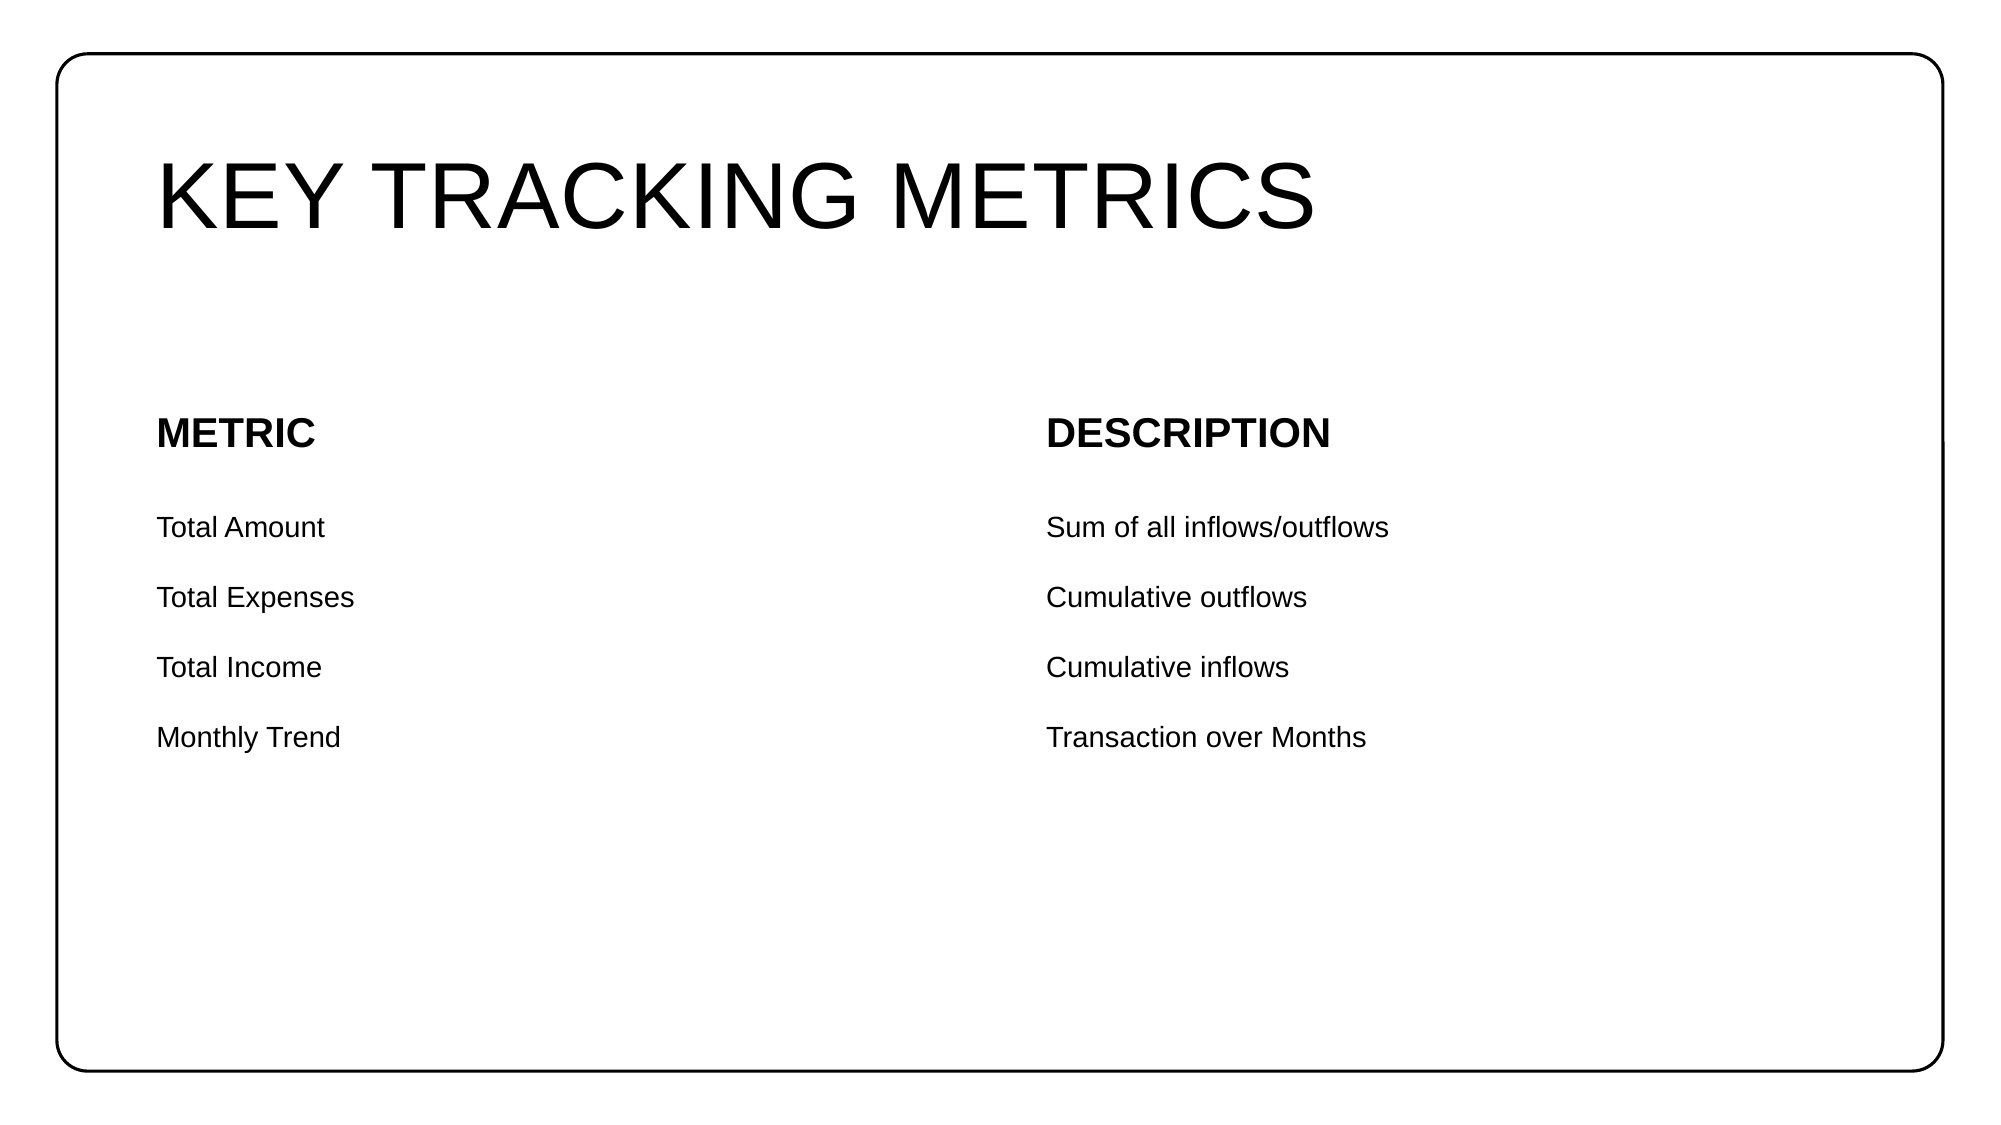

# Key Tracking Metrics
Metric
Description
Total Amount
Total Expenses
Total Income
Monthly Trend
Sum of all inflows/outflows
Cumulative outflows
Cumulative inflows
Transaction over Months